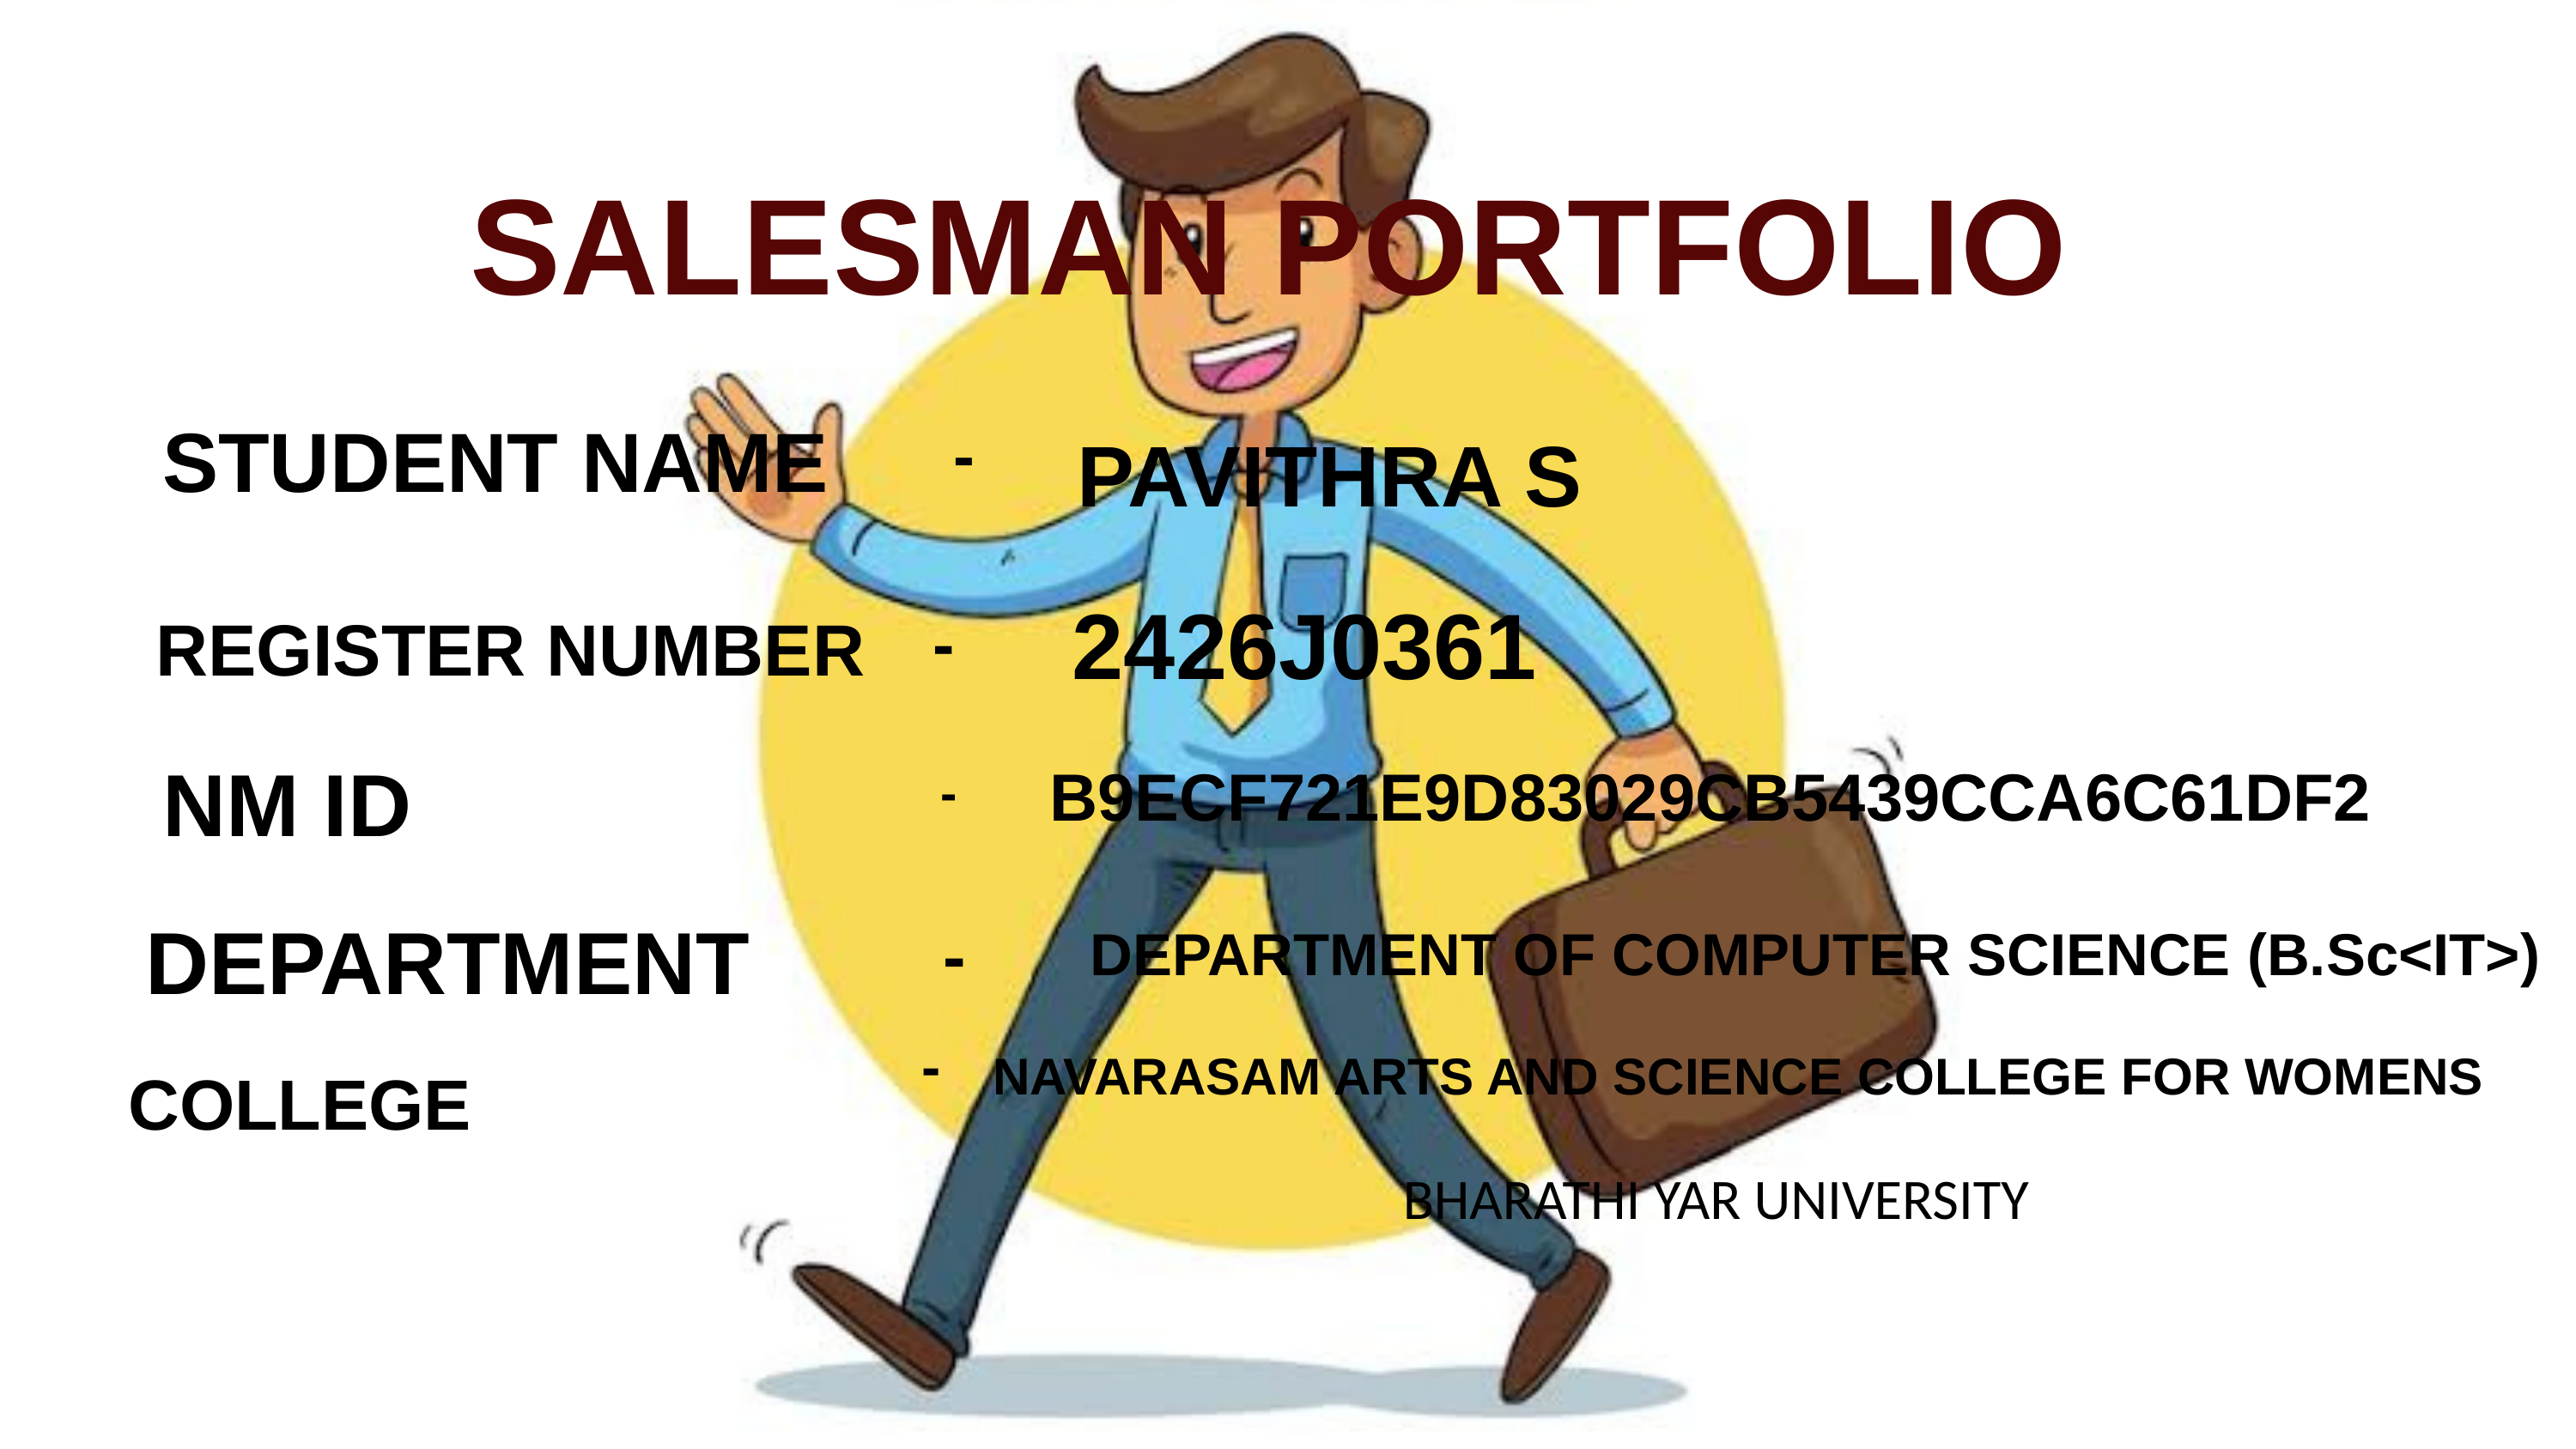

SALESMAN PORTFOLIO
STUDENT NAME
-
PAVITHRA S
2426J0361

REGISTER NUMBER
-
NM ID
B9ECF721E9D83029CB5439CCA6C61DF2
-
DEPARTMENT
-
DEPARTMENT OF COMPUTER SCIENCE (B.Sc<IT>)
-
NAVARASAM ARTS AND SCIENCE COLLEGE FOR WOMENS
COLLEGE
BHARATHI YAR UNIVERSITY